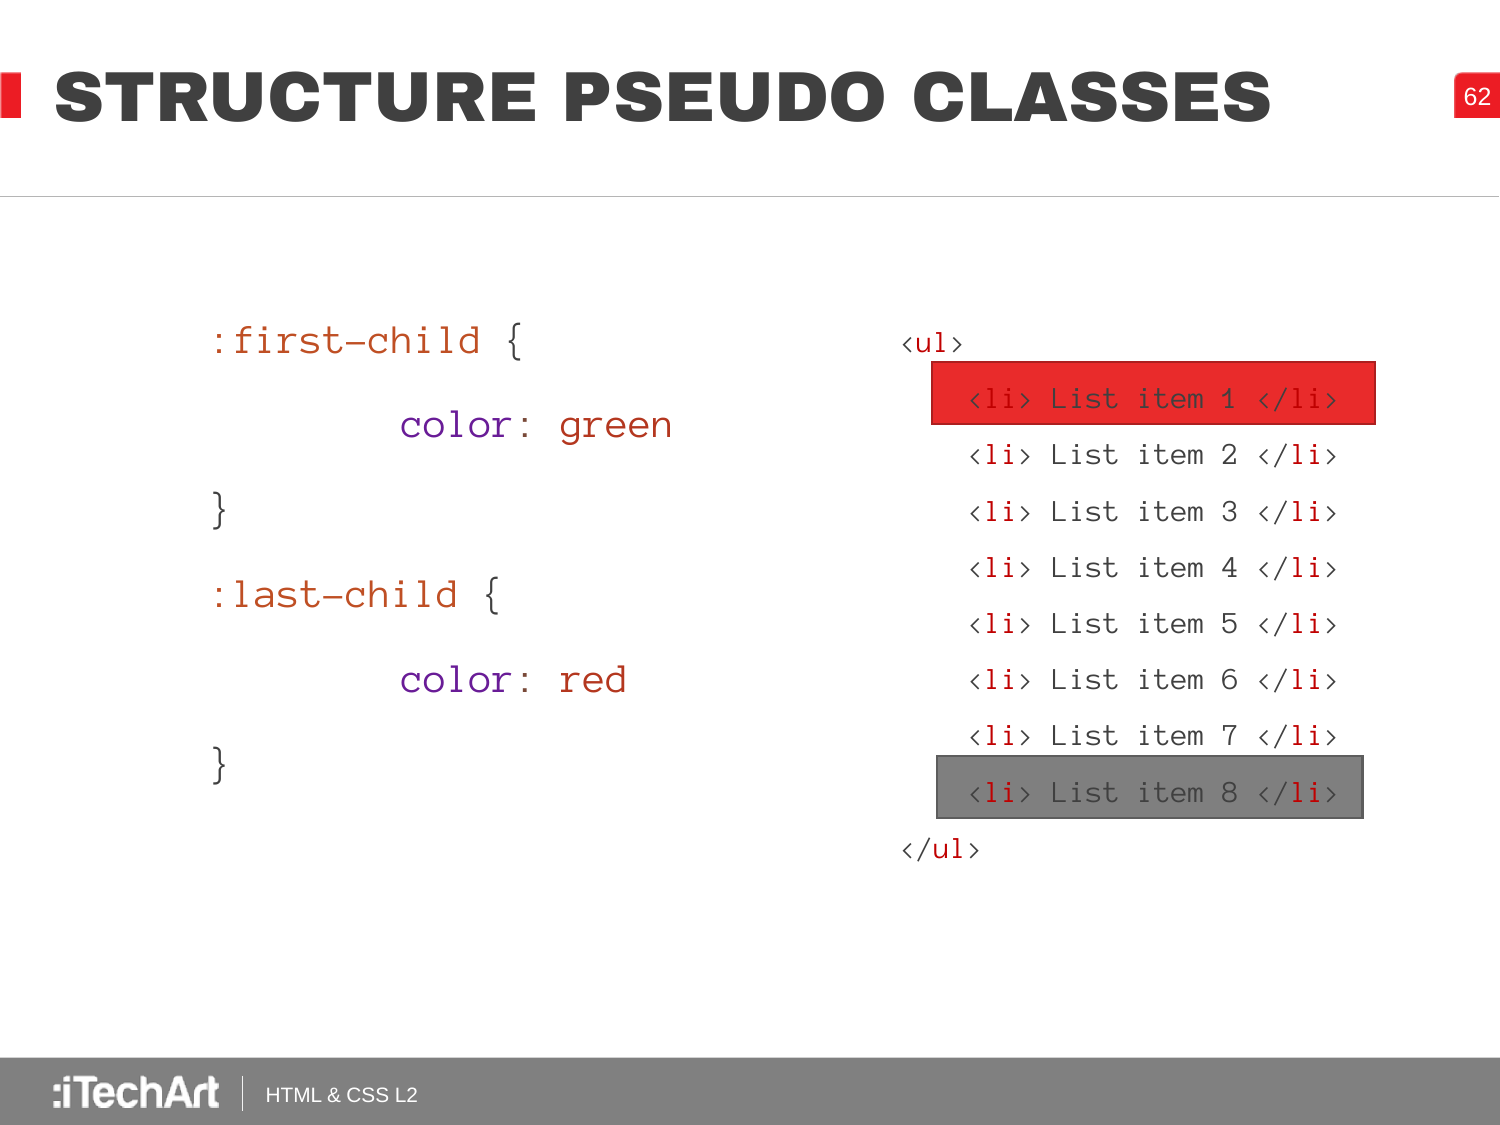

# Structure pseudo classes
:first-child {
		color: green
}
:last-child {
		color: red
}
<ul>
    <li> List item 1 </li>
    <li> List item 2 </li>
    <li> List item 3 </li>
    <li> List item 4 </li>
    <li> List item 5 </li>
    <li> List item 6 </li>
    <li> List item 7 </li>
    <li> List item 8 </li>
</ul>

HTML & CSS L2